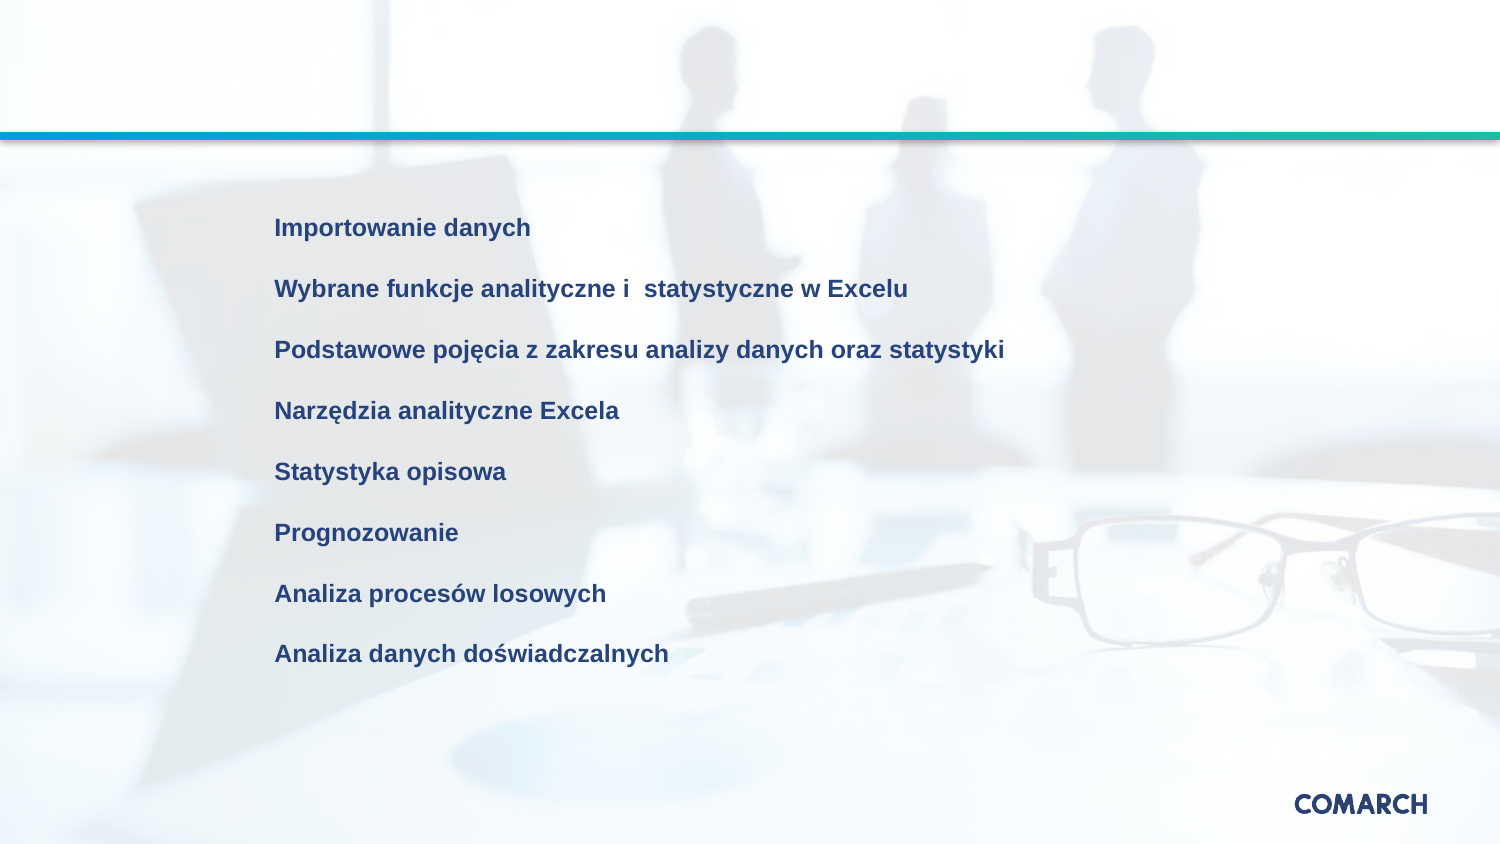

#

Importowanie danych

Wybrane funkcje analityczne i  statystyczne w Excelu

Podstawowe pojęcia z zakresu analizy danych oraz statystyki

Narzędzia analityczne Excela

Statystyka opisowa

Prognozowanie

Analiza procesów losowych

Analiza danych doświadczalnych